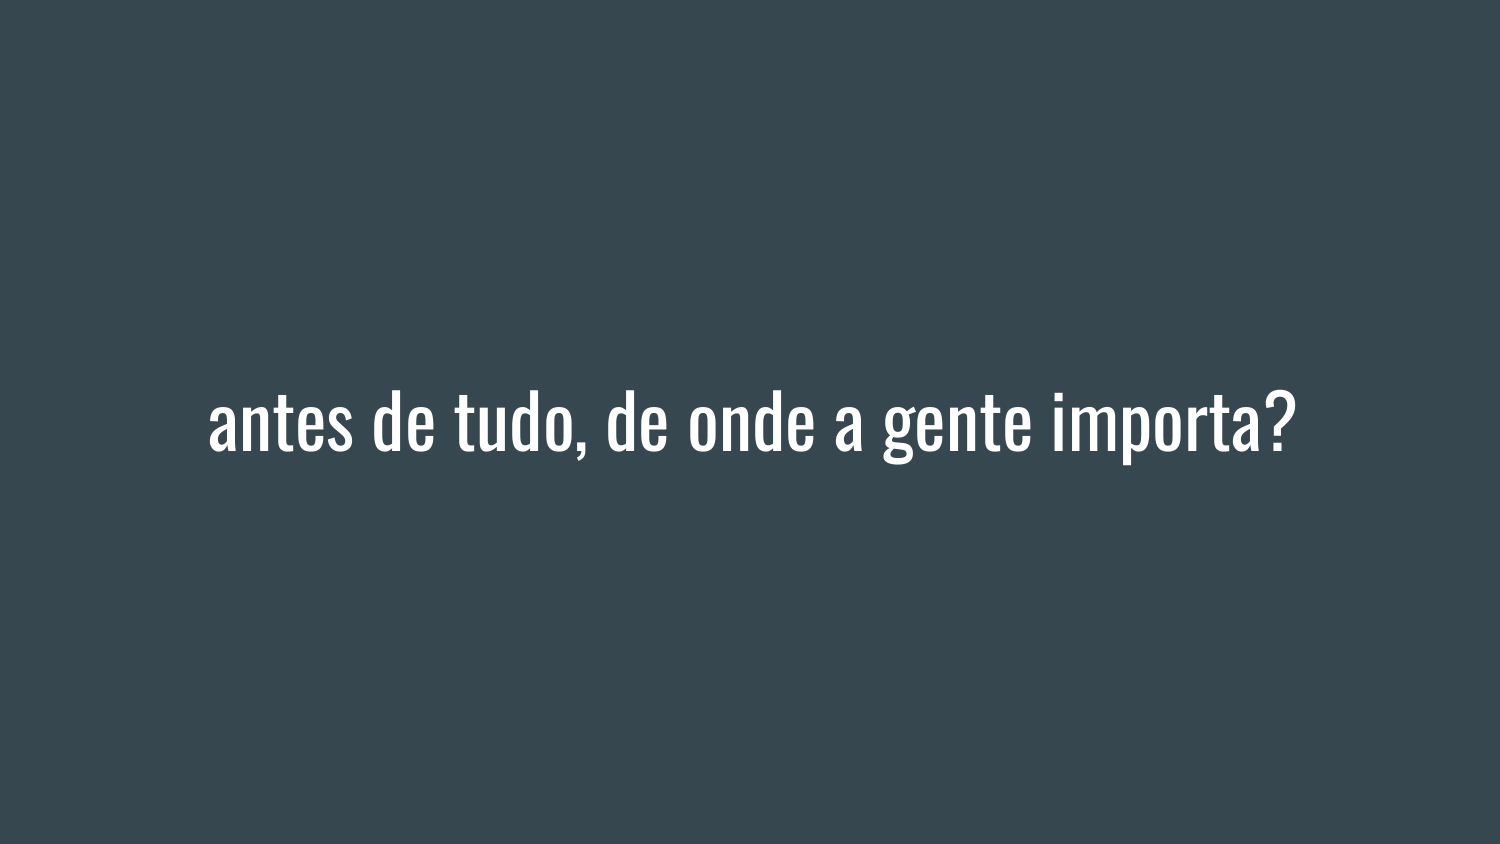

# antes de tudo, de onde a gente importa?